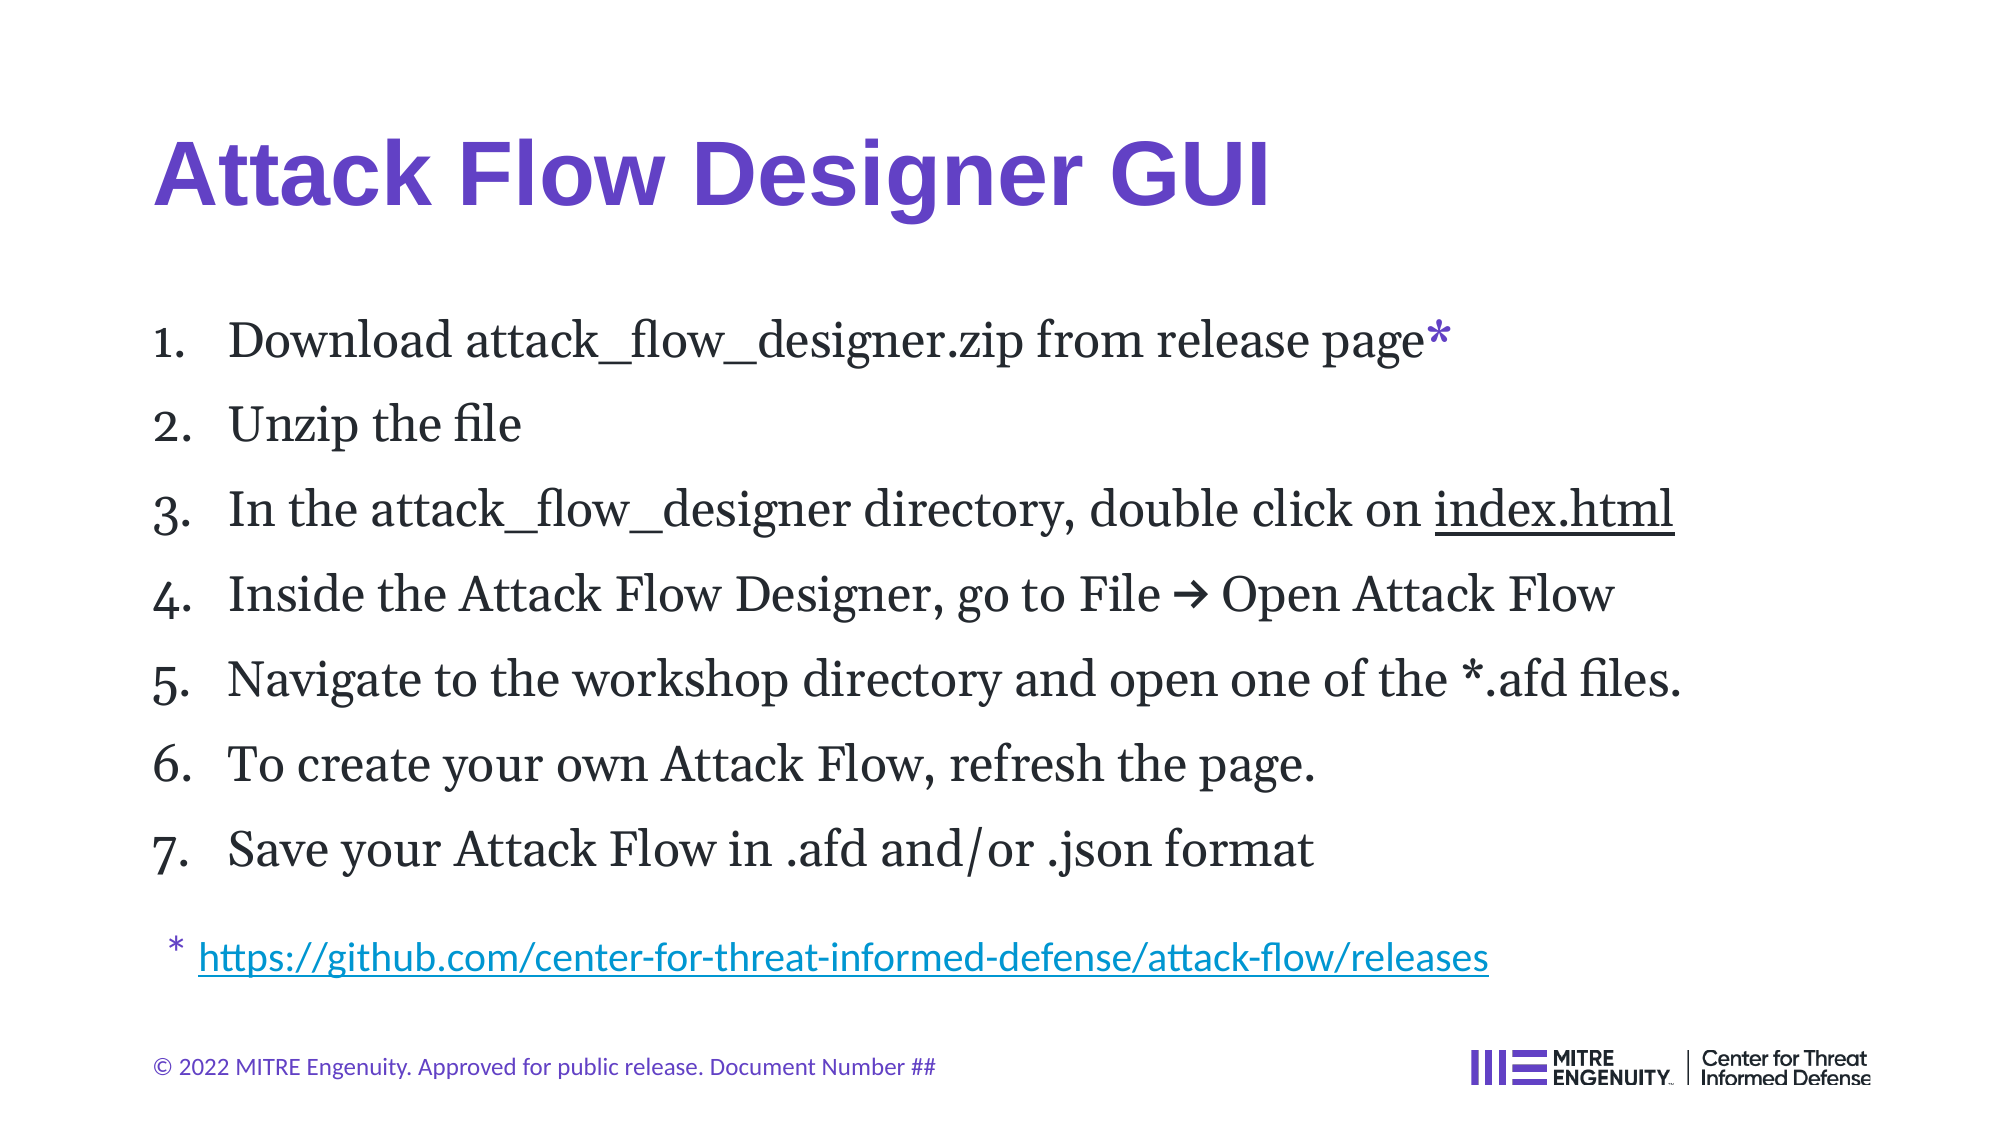

# Attack Flow Designer GUI
Download attack_flow_designer.zip from release page*
Unzip the file
In the attack_flow_designer directory, double click on index.html
Inside the Attack Flow Designer, go to File → Open Attack Flow
Navigate to the workshop directory and open one of the *.afd files.
To create your own Attack Flow, refresh the page.
Save your Attack Flow in .afd and/or .json format

* https://github.com/center-for-threat-informed-defense/attack-flow/releases
© 2022 MITRE Engenuity. Approved for public release. Document Number ##